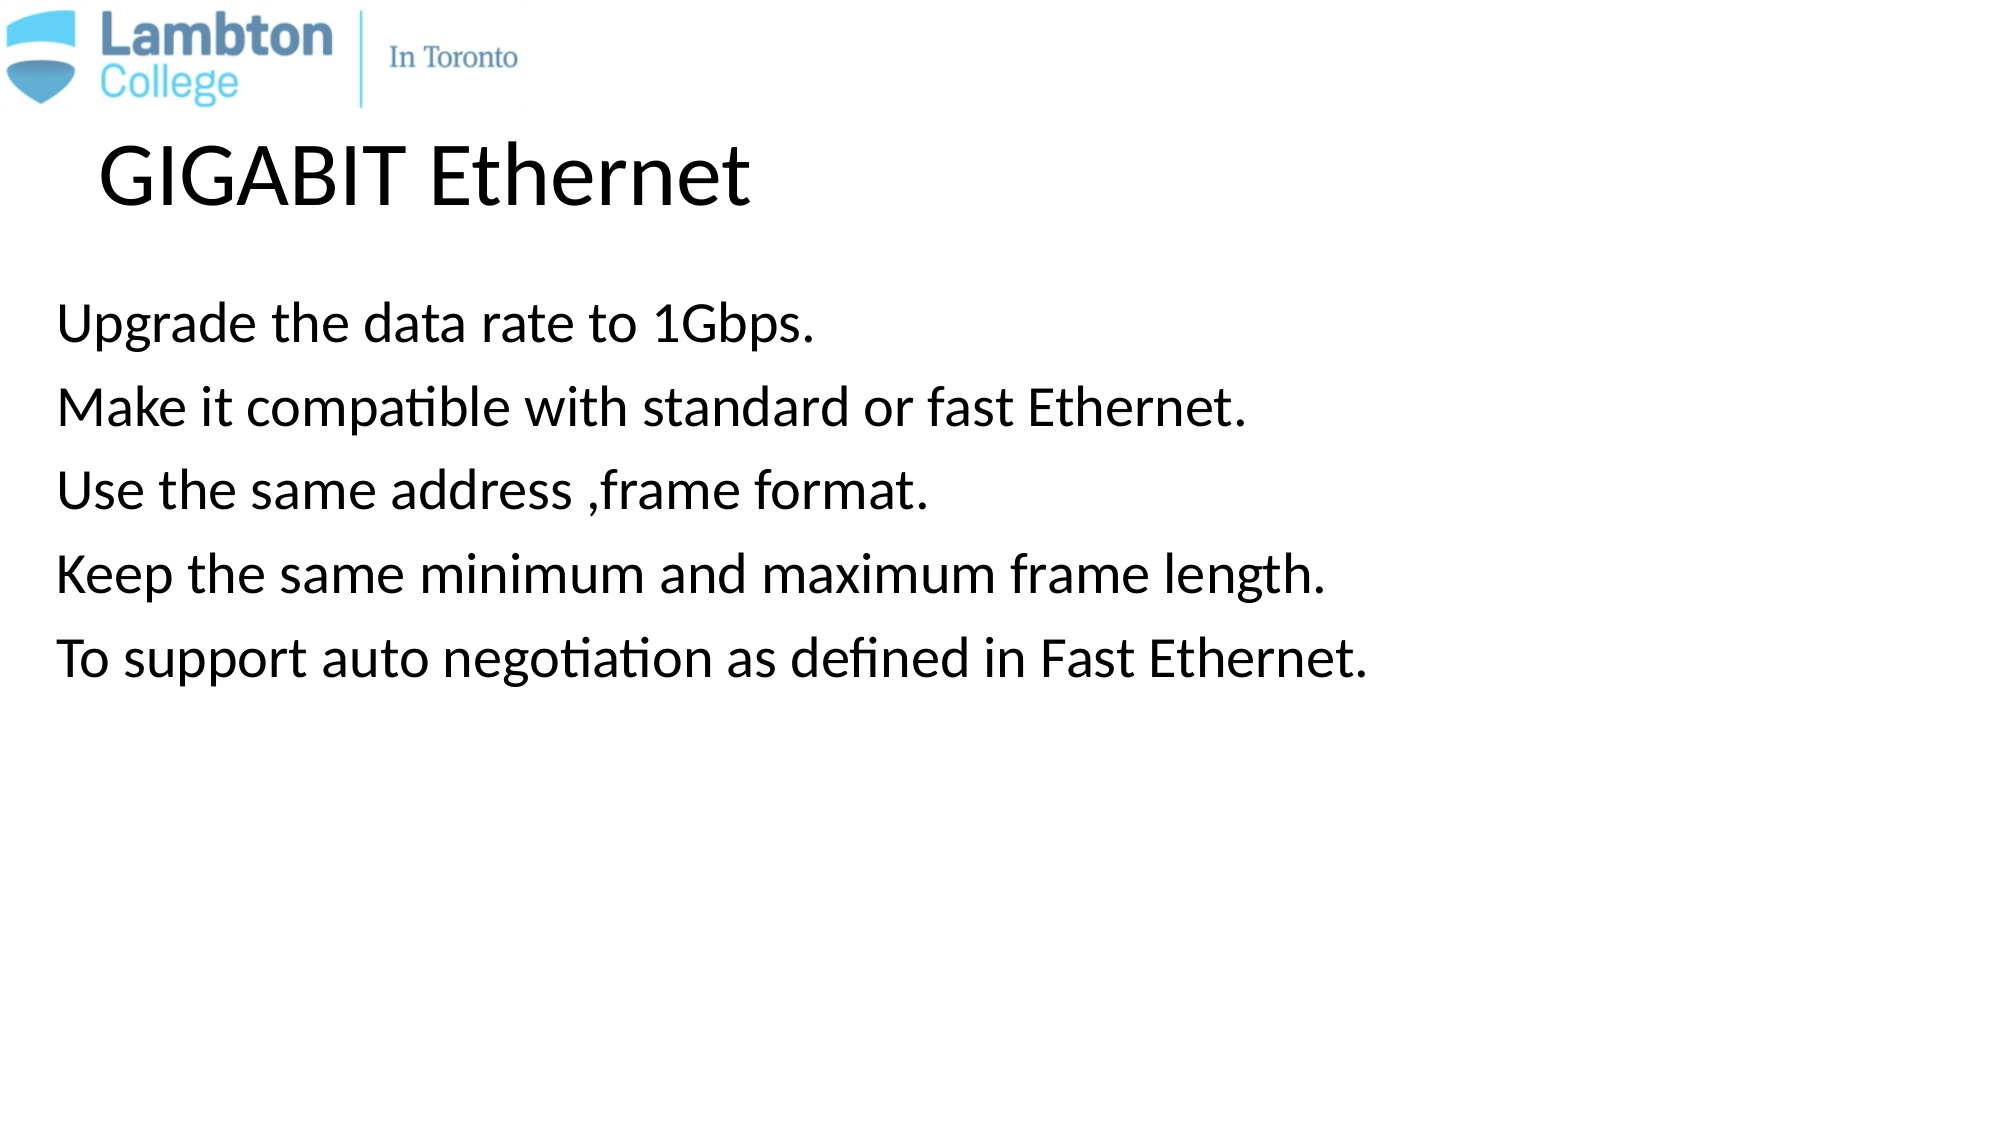

# GIGABIT Ethernet
Upgrade the data rate to 1Gbps.
Make it compatible with standard or fast Ethernet.
Use the same address ,frame format.
Keep the same minimum and maximum frame length.
To support auto negotiation as defined in Fast Ethernet.